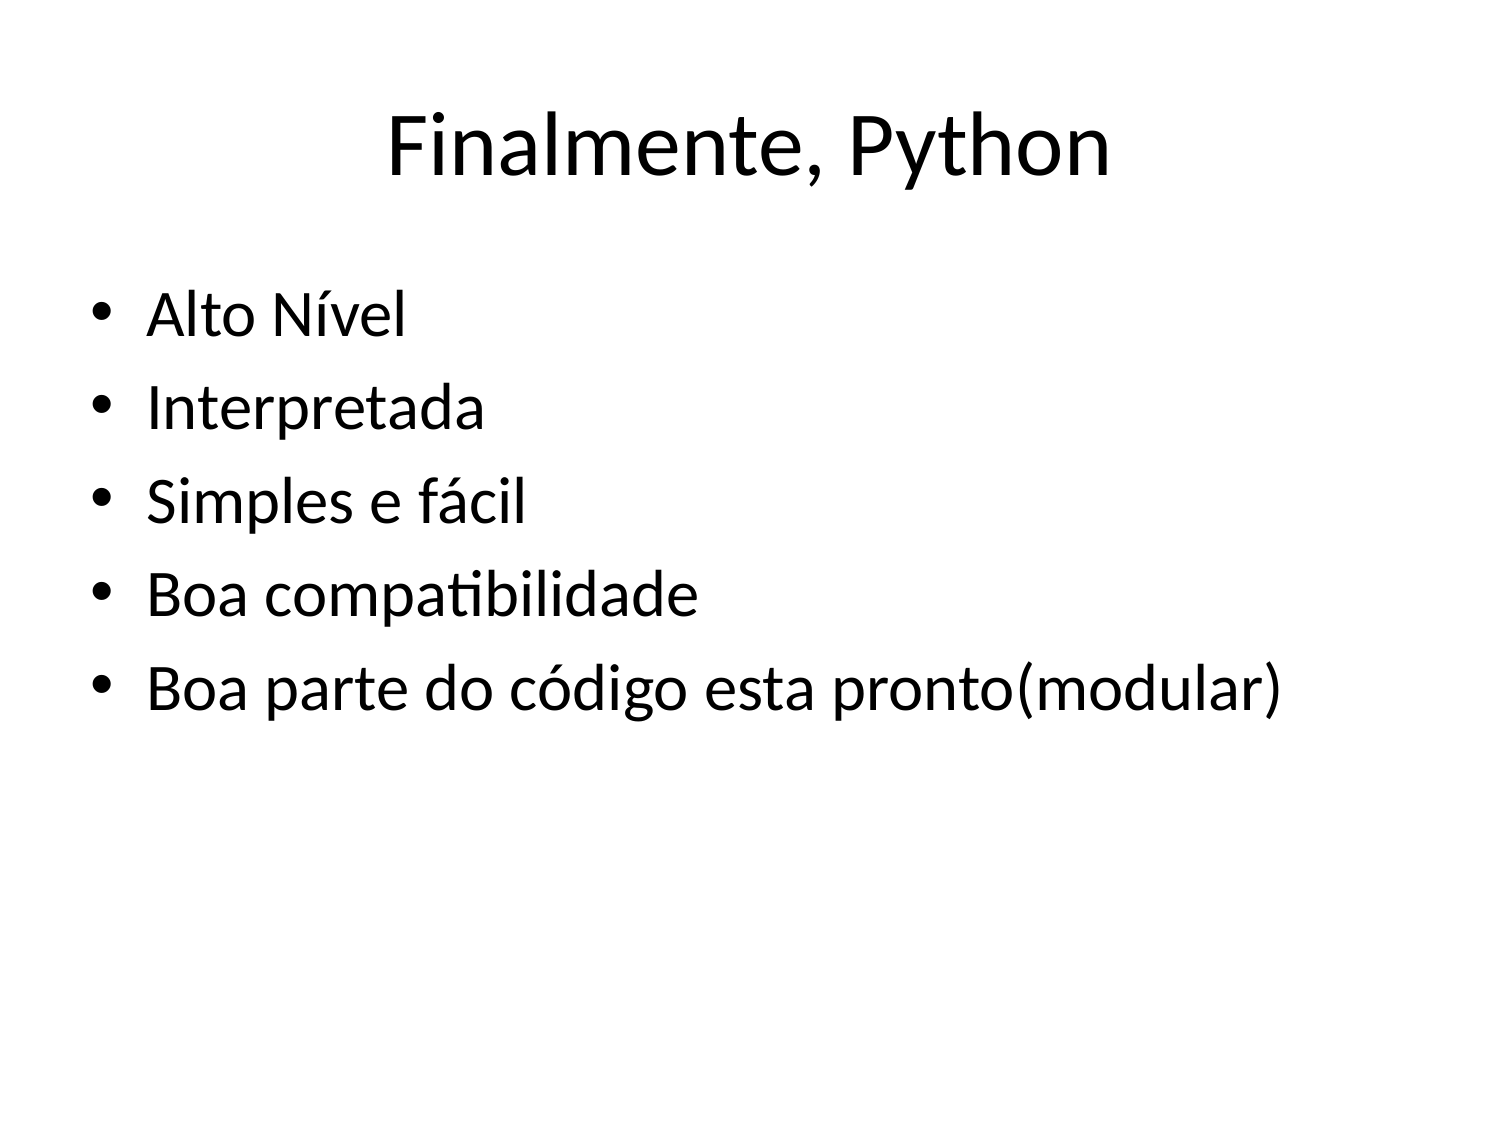

# Finalmente, Python
Alto Nível
Interpretada
Simples e fácil
Boa compatibilidade
Boa parte do código esta pronto(modular)